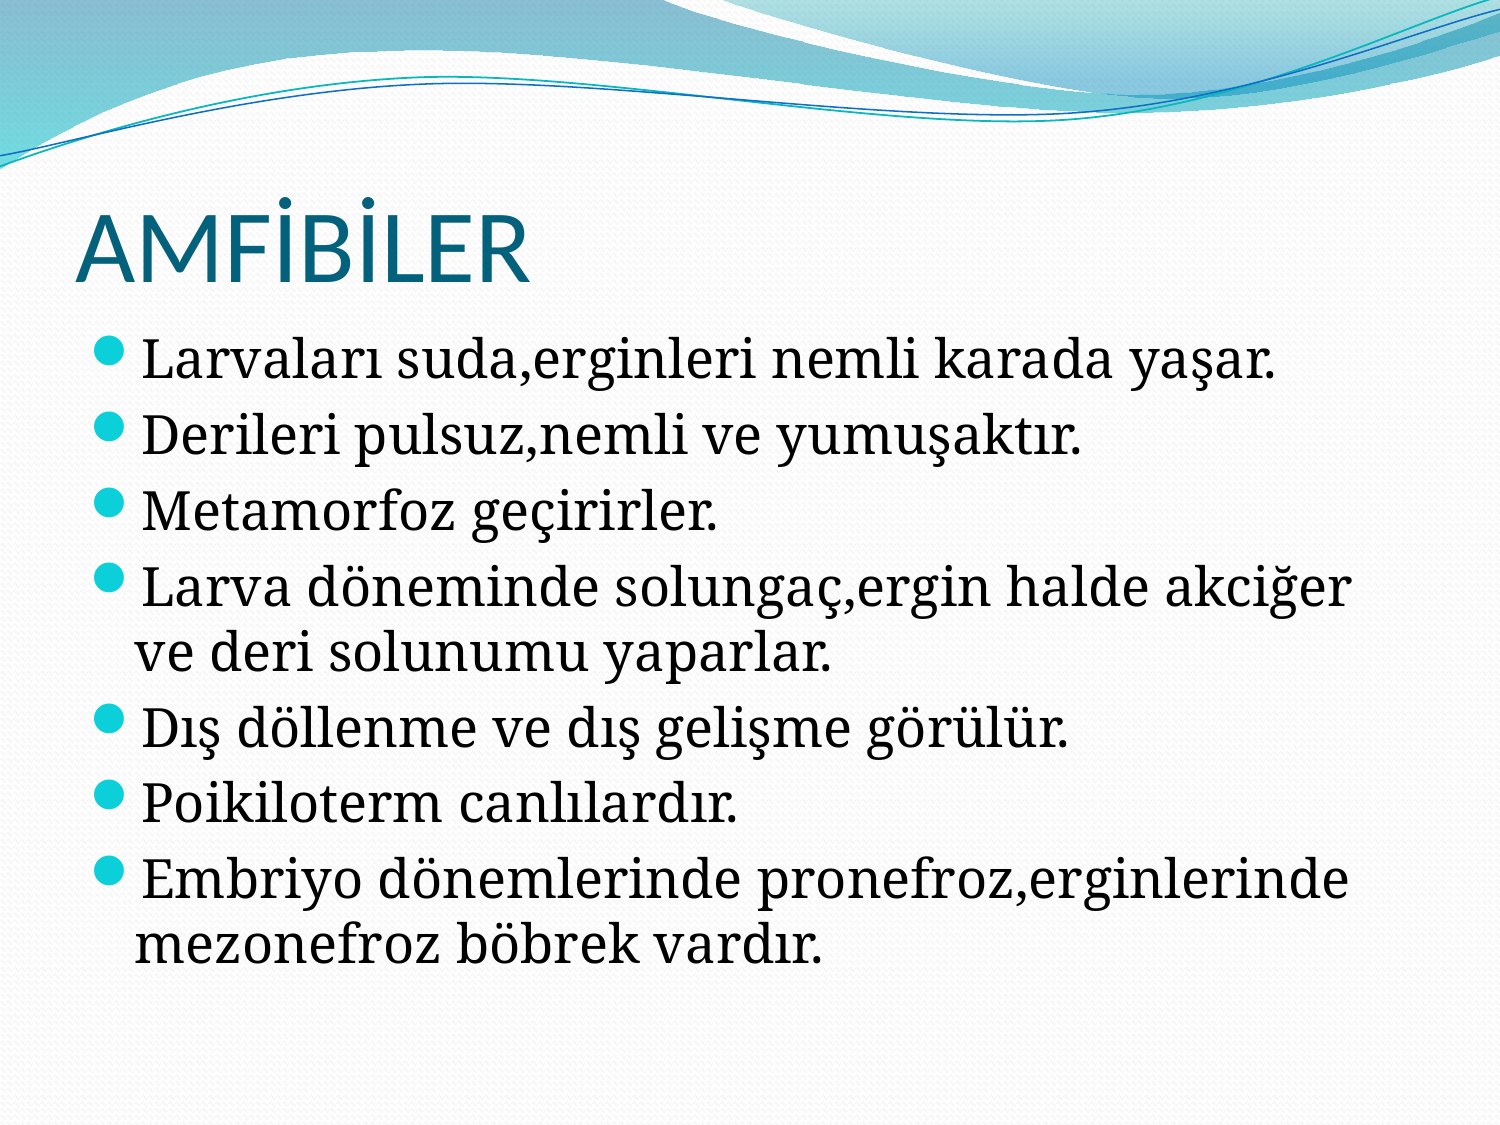

# AMFİBİLER
Larvaları suda,erginleri nemli karada yaşar.
Derileri pulsuz,nemli ve yumuşaktır.
Metamorfoz geçirirler.
Larva döneminde solungaç,ergin halde akciğer ve deri solunumu yaparlar.
Dış döllenme ve dış gelişme görülür.
Poikiloterm canlılardır.
Embriyo dönemlerinde pronefroz,erginlerinde mezonefroz böbrek vardır.